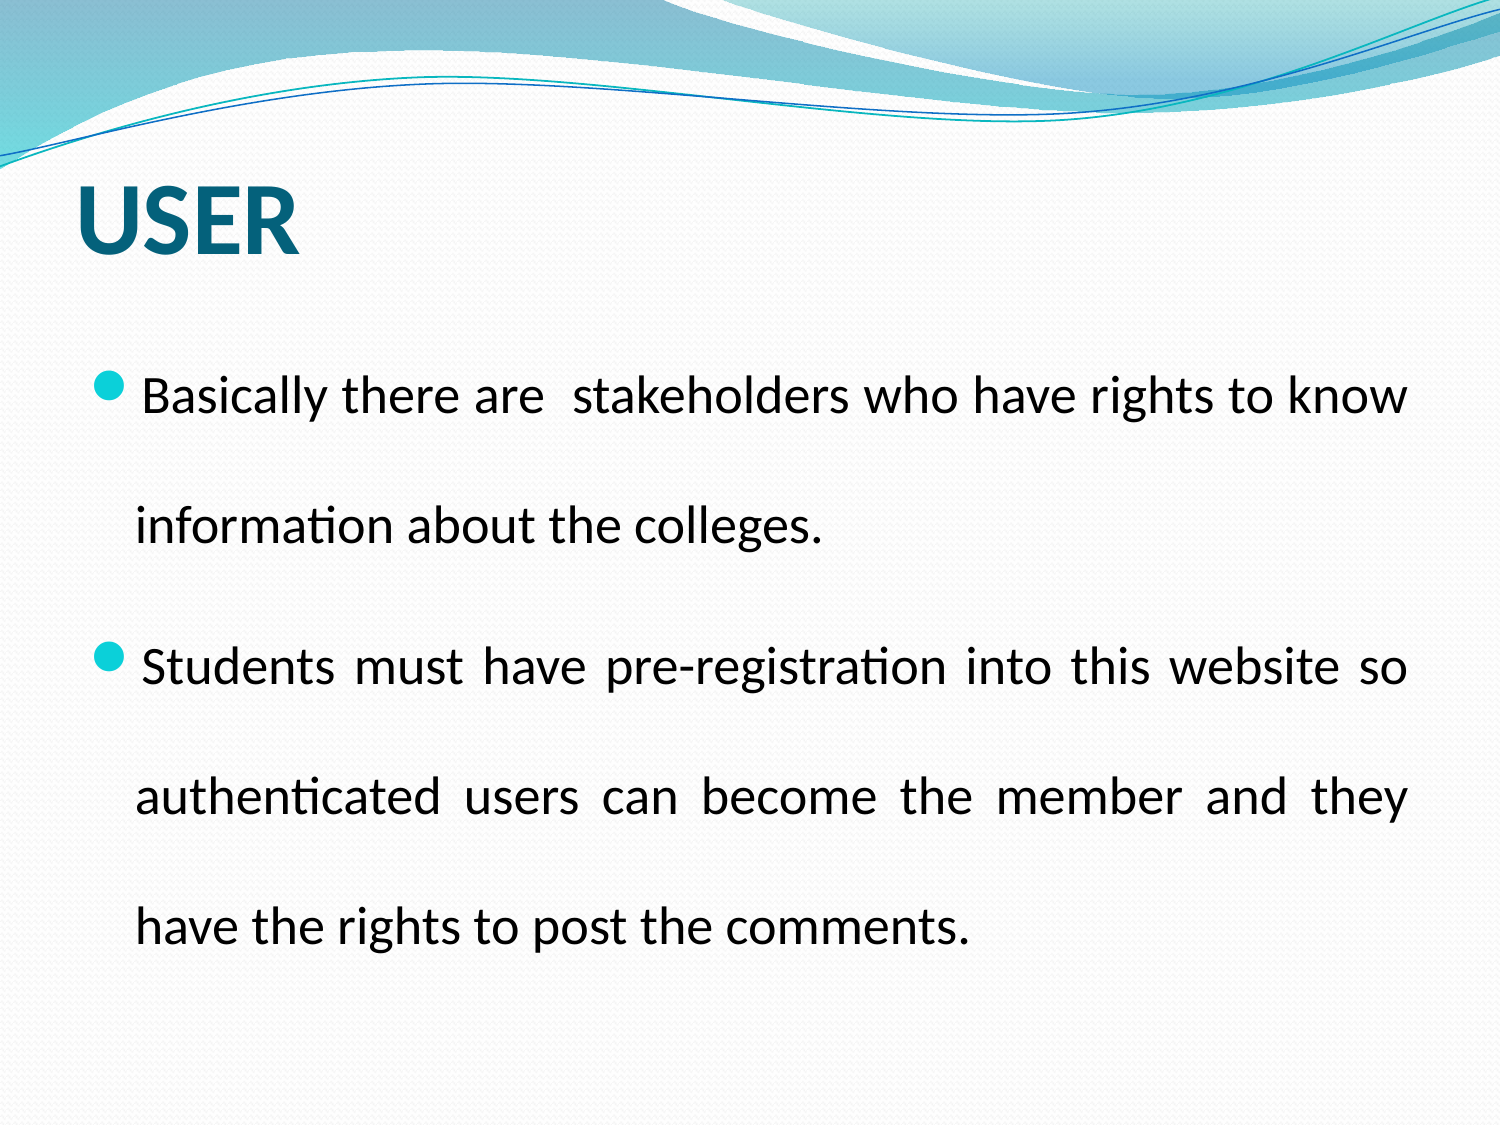

# USER
Basically there are  stakeholders who have rights to know information about the colleges.
Students must have pre-registration into this website so authenticated users can become the member and they have the rights to post the comments.